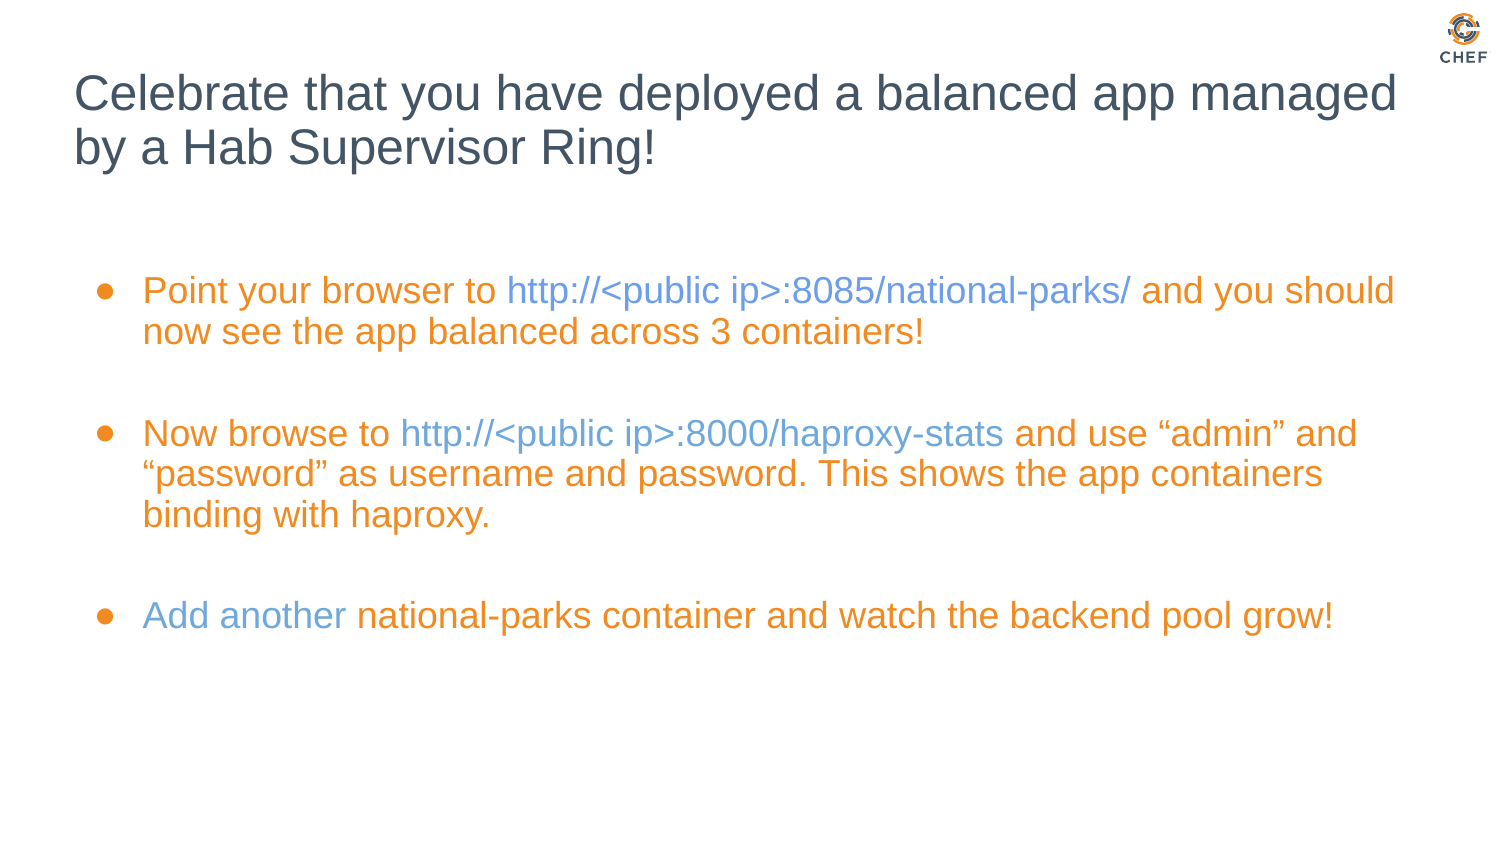

# Celebrate that you have deployed a balanced app managed by a Hab Supervisor Ring!
Point your browser to http://<public ip>:8085/national-parks/ and you should now see the app balanced across 3 containers!

Now browse to http://<public ip>:8000/haproxy-stats and use “admin” and “password” as username and password. This shows the app containers binding with haproxy.

Add another national-parks container and watch the backend pool grow!